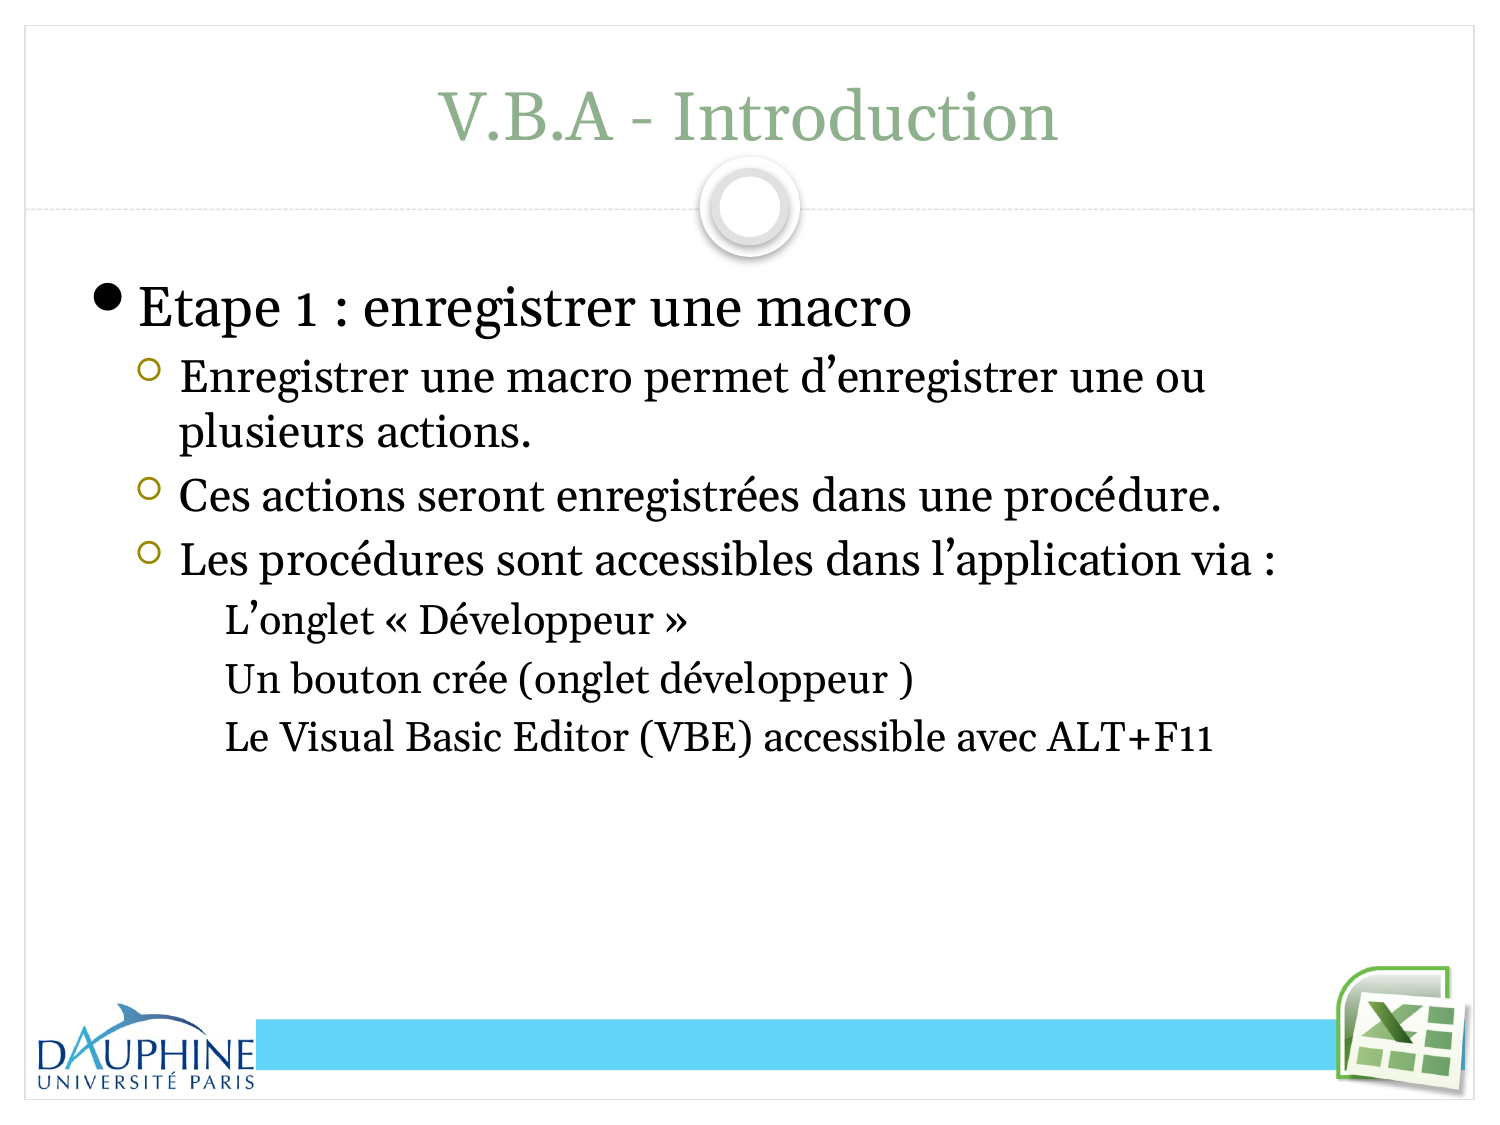

# V.B.A - Introduction
Etape 1 : enregistrer une macro
Enregistrer une macro permet d’enregistrer une ou plusieurs actions.
Ces actions seront enregistrées dans une procédure.
Les procédures sont accessibles dans l’application via :
L’onglet « Développeur »
Un bouton crée (onglet développeur )
Le Visual Basic Editor (VBE) accessible avec ALT+F11